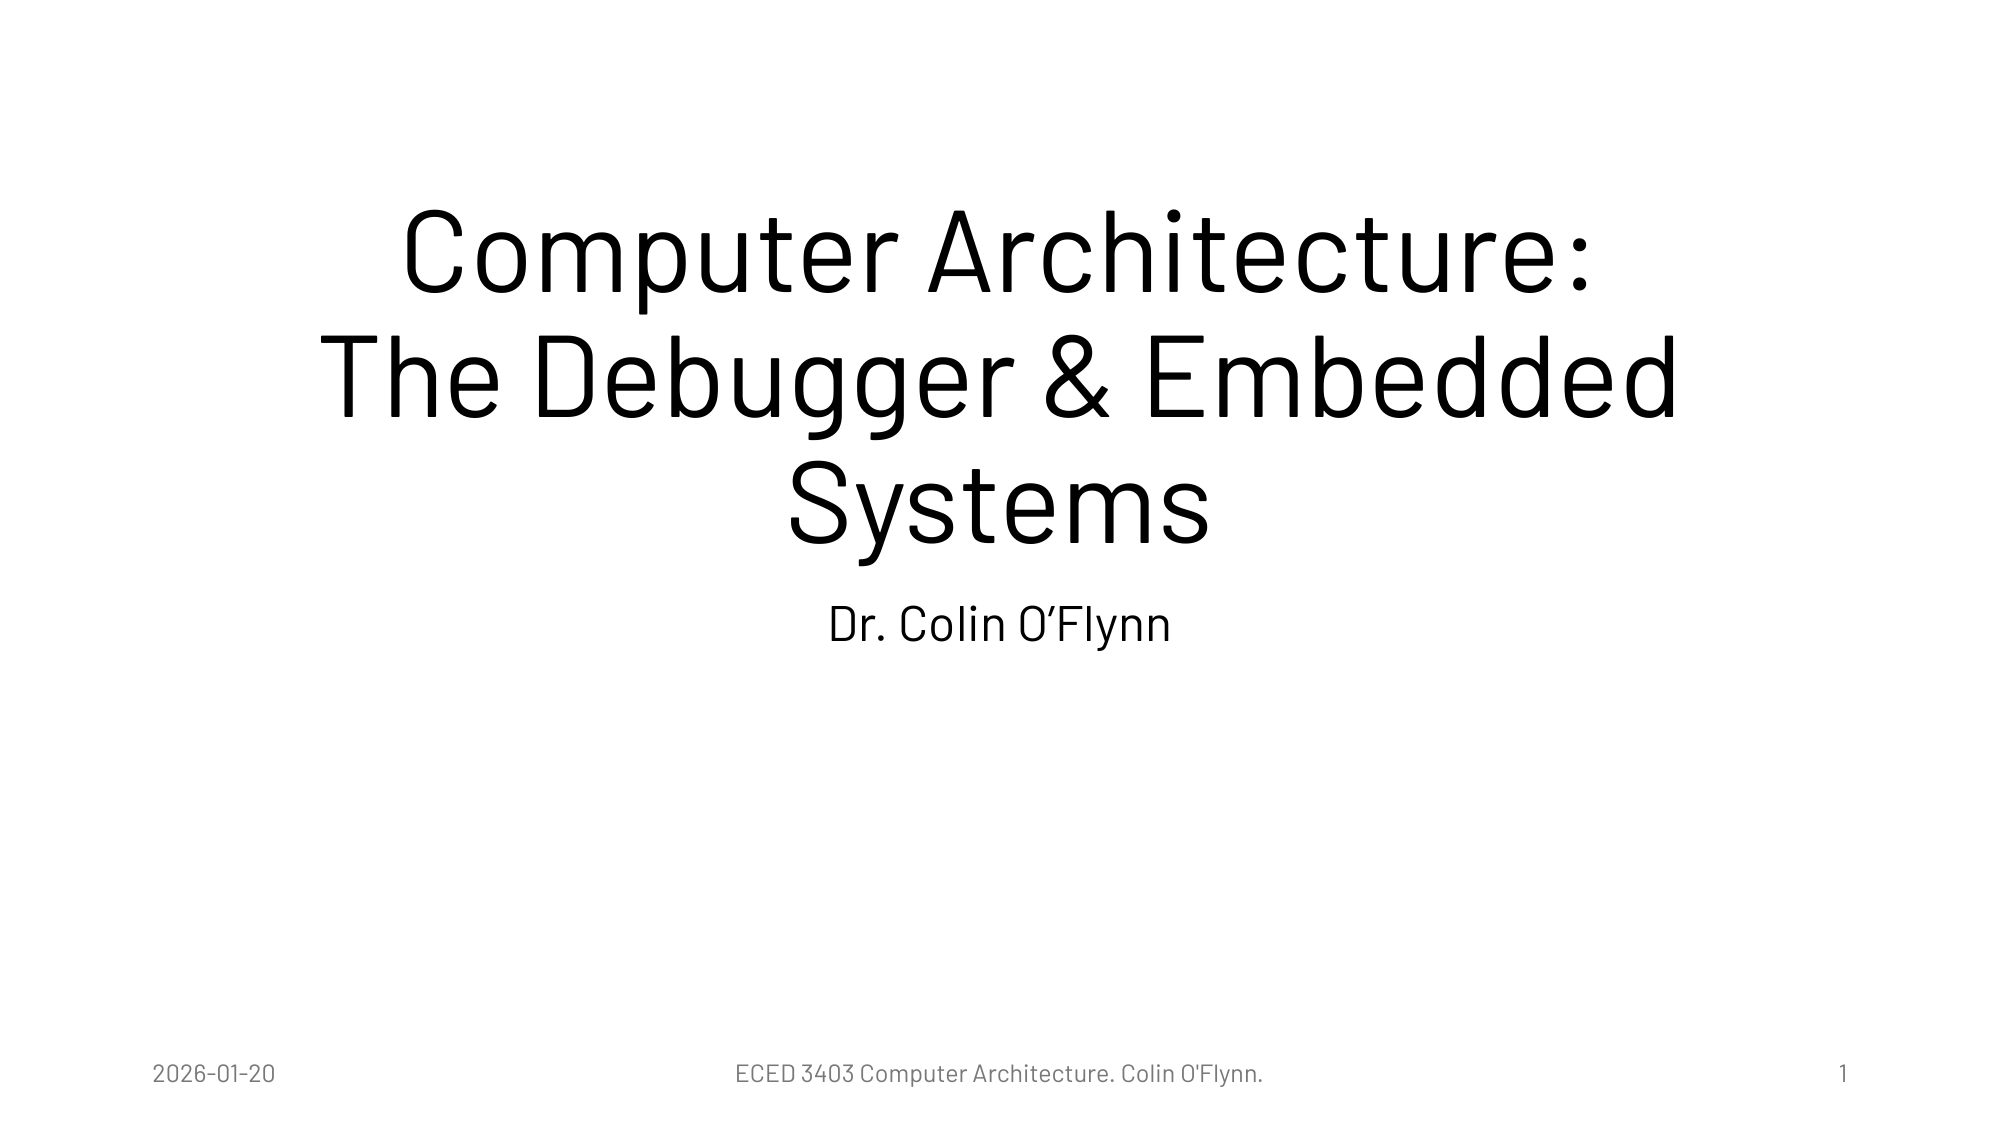

# Computer Architecture: The Debugger & Embedded Systems
Dr. Colin O’Flynn
2026-01-20
ECED 3403 Computer Architecture. Colin O'Flynn.
1